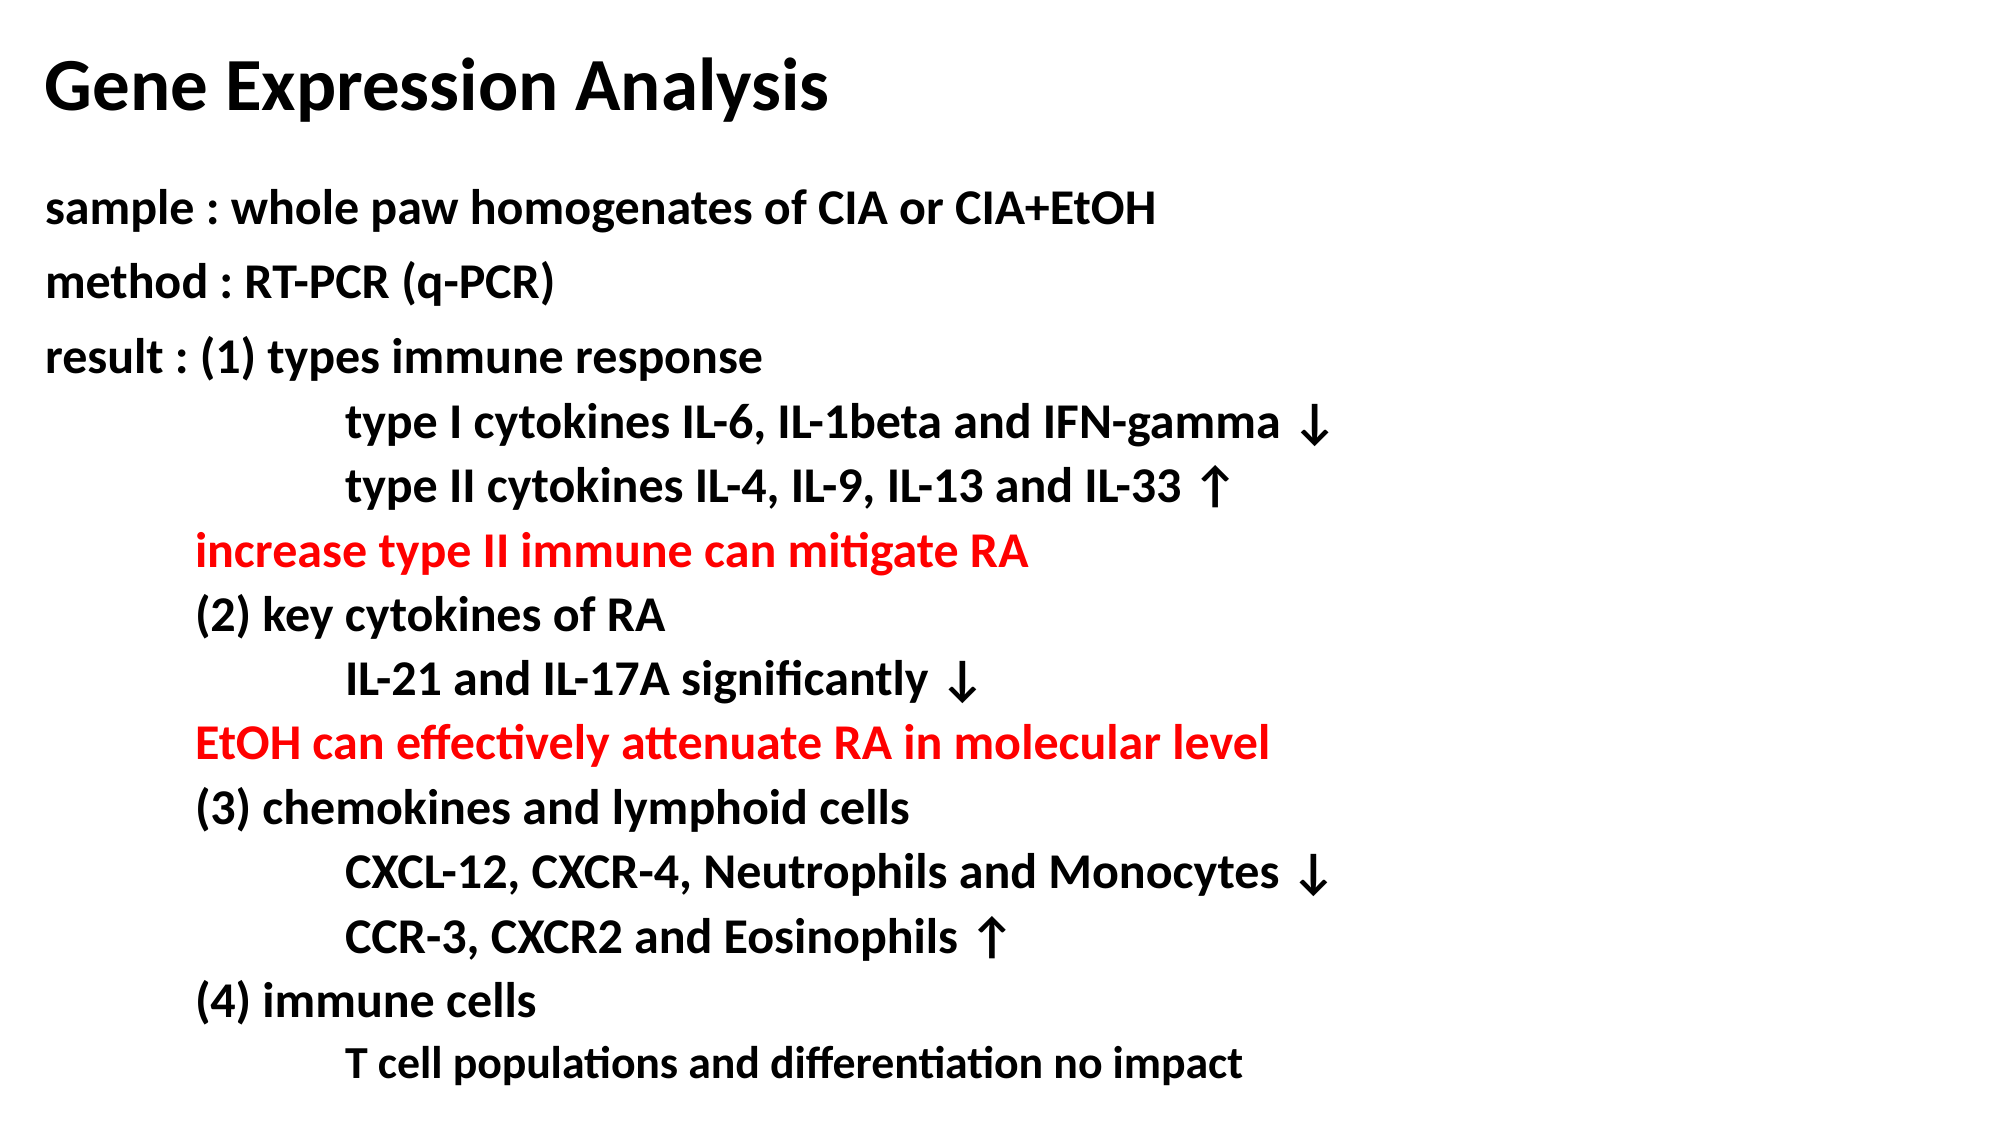

Gene Expression Analysis
sample : whole paw homogenates of CIA or CIA+EtOH
method : RT-PCR (q-PCR)
result : (1) types immune response
type I cytokines IL-6, IL-1beta and IFN-gamma ↓
type II cytokines IL-4, IL-9, IL-13 and IL-33 ↑
increase type II immune can mitigate RA
(2) key cytokines of RA
IL-21 and IL-17A significantly ↓
EtOH can effectively attenuate RA in molecular level
(3) chemokines and lymphoid cells
CXCL-12, CXCR-4, Neutrophils and Monocytes ↓
CCR-3, CXCR2 and Eosinophils ↑
(4) immune cells
T cell populations and differentiation no impact